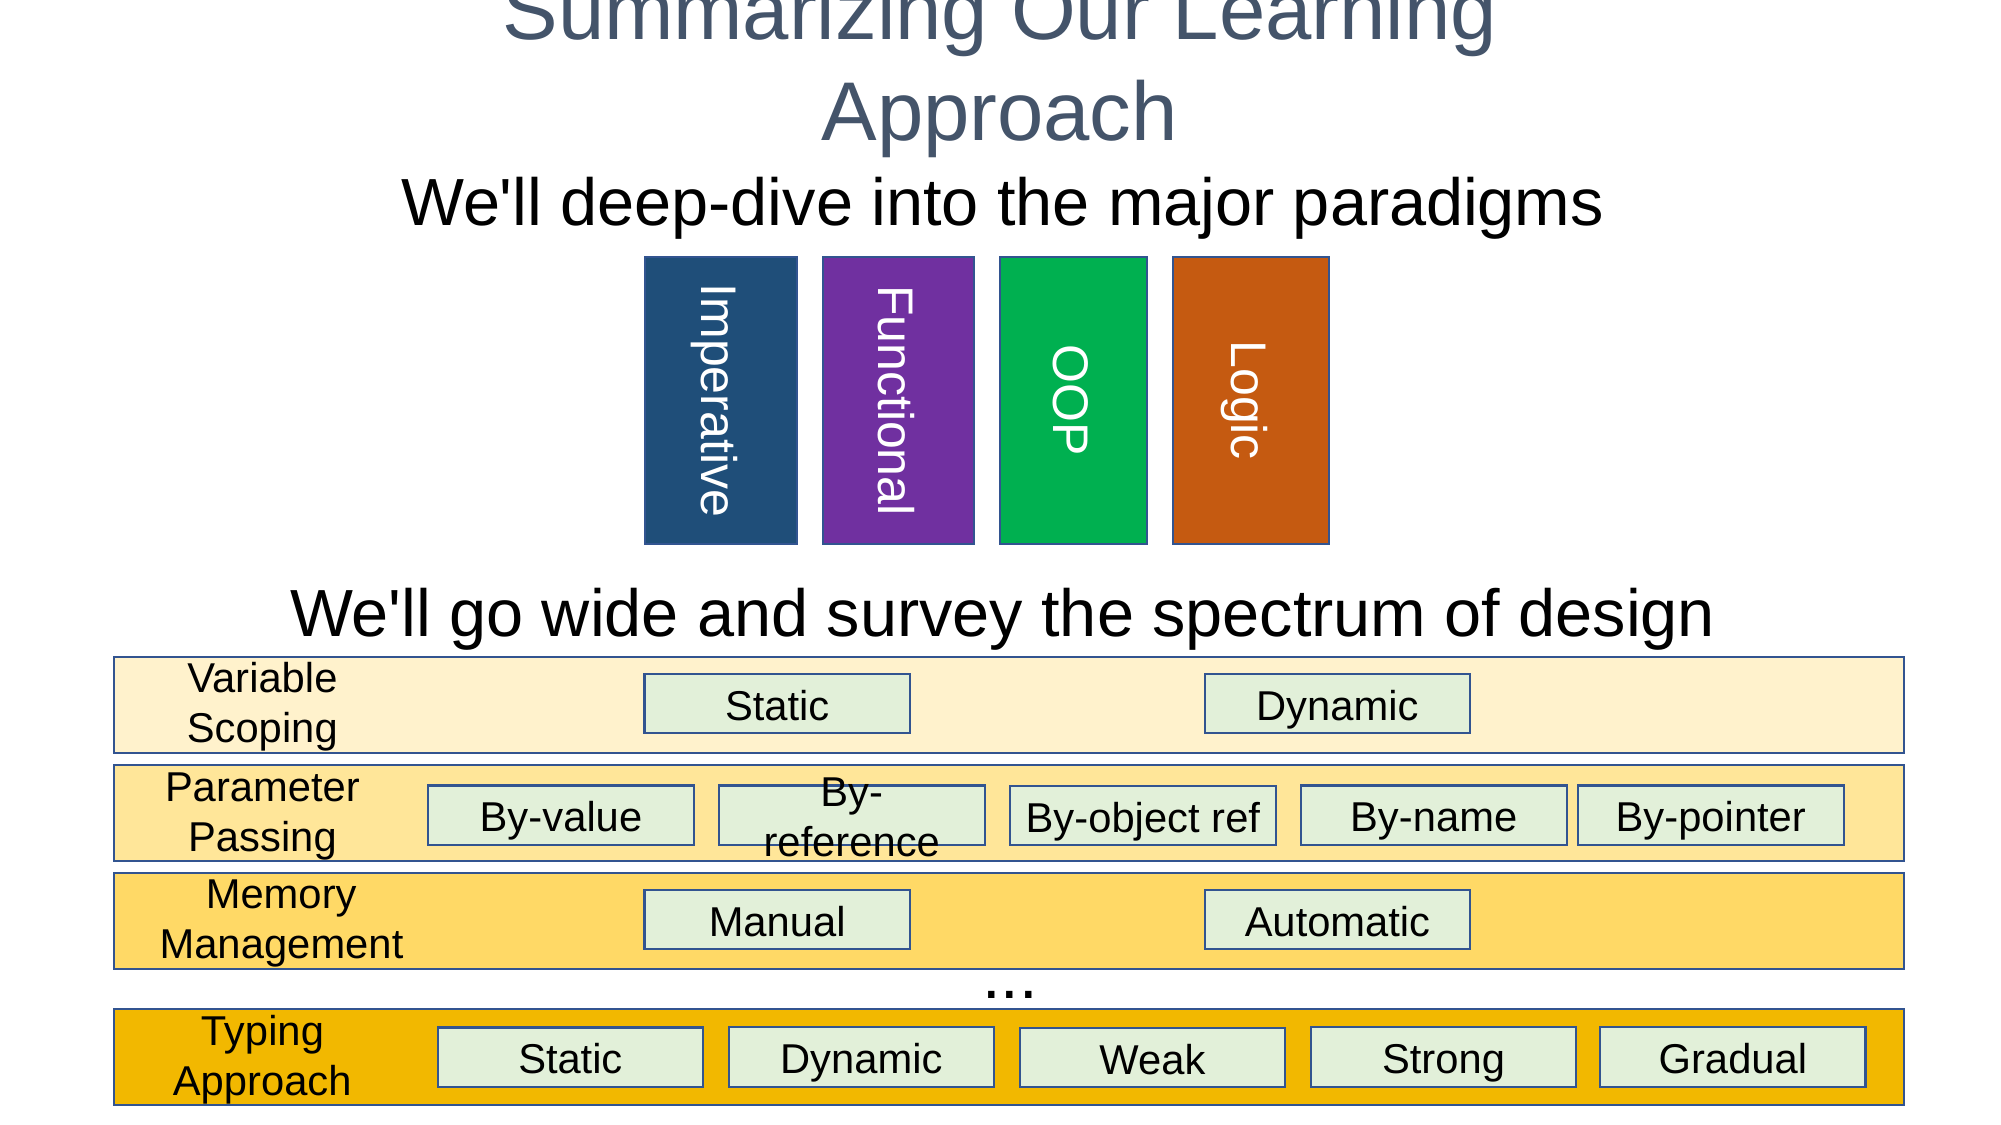

Summarizing Our Learning Approach
q’s type is unknown until the actual code runs!
It’s type can only be determined ("bound") once a variable is passed in!
We'll deep-dive into the major paradigms
Logic
Imperative
Functional
OOP
We'll go wide and survey the spectrum of design options
Variable
Scoping

Dynamic
Static
Parameter Passing

...
By-reference
By-name
By-pointer
By-value
By-object ref
Memory Management

Automatic
Manual
...
Typing Approach

Dynamic
Strong
Gradual
Static
Weak